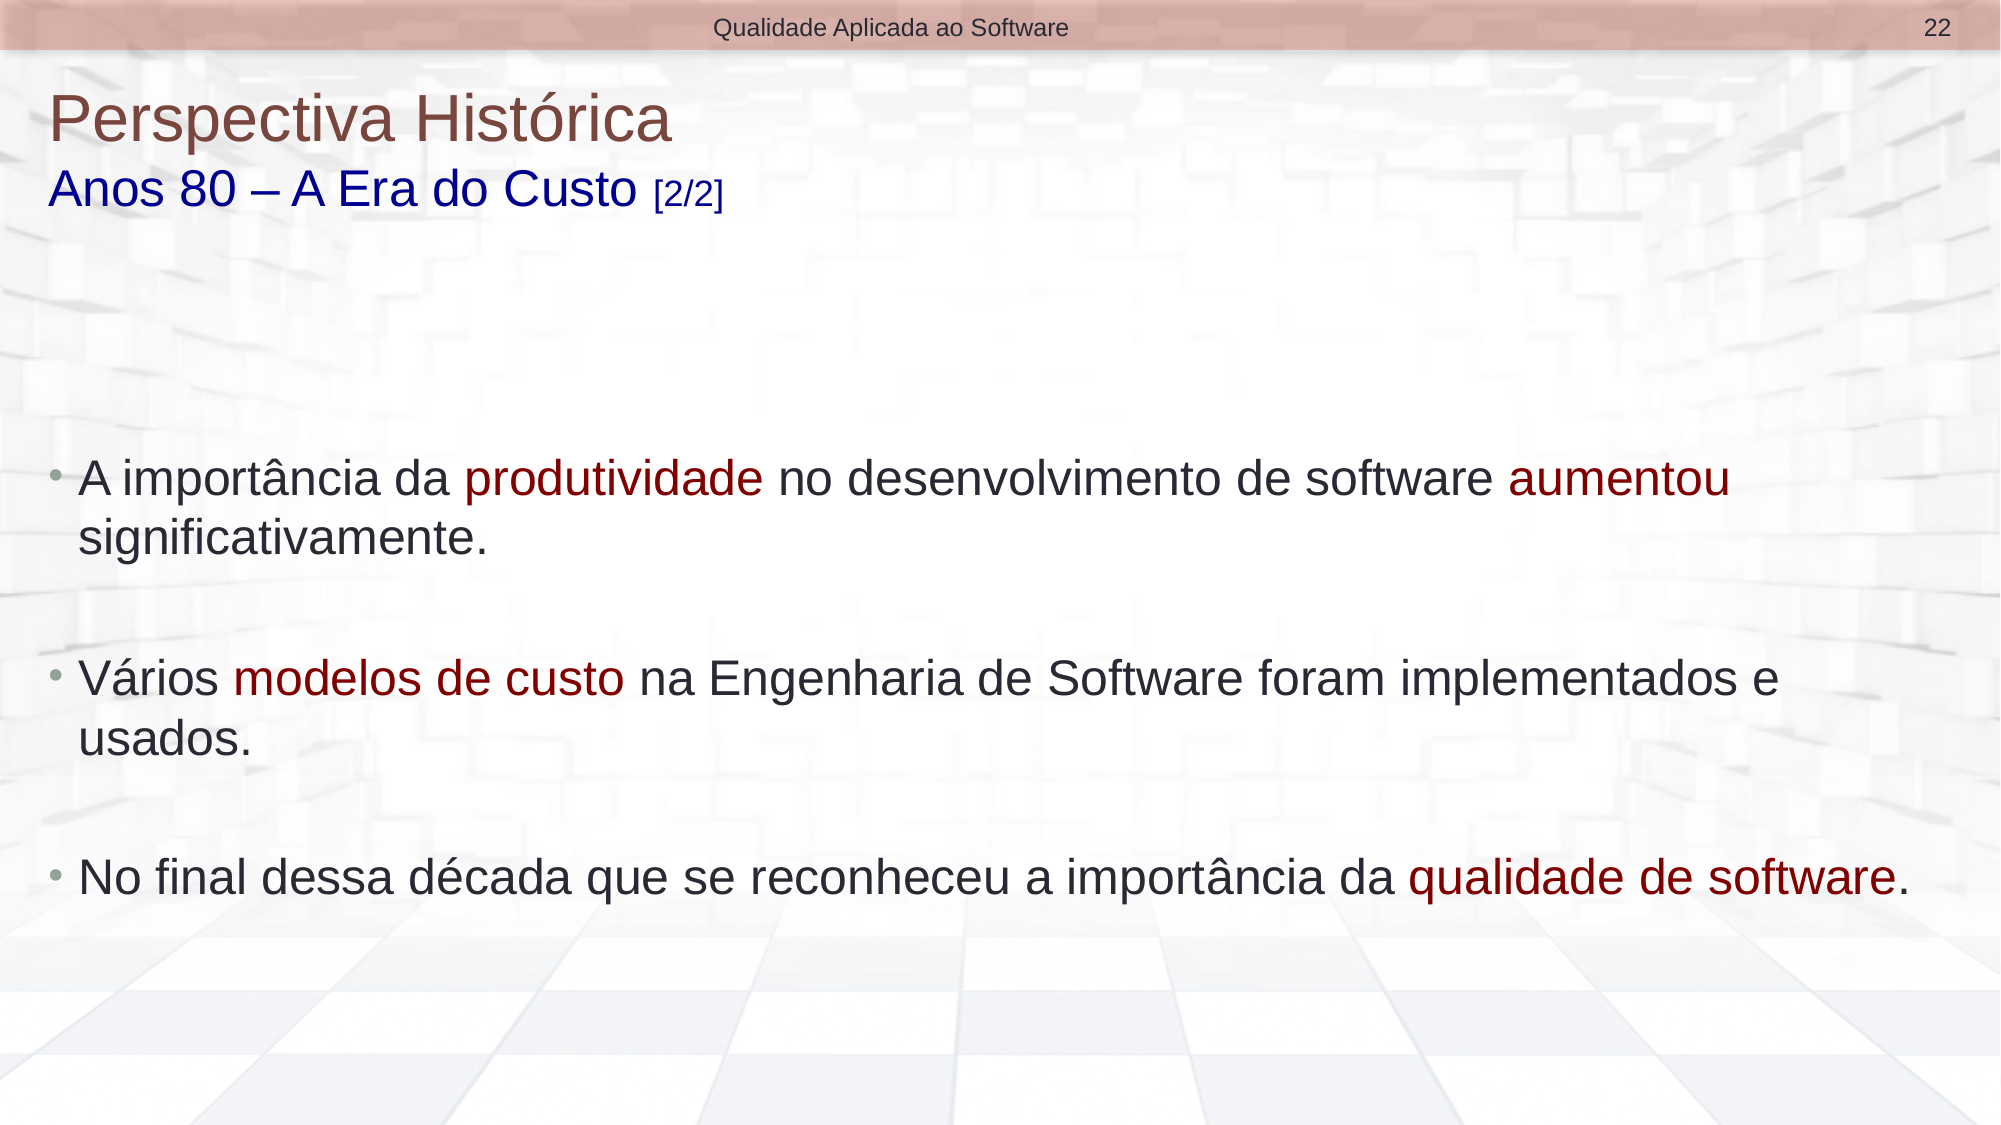

22
Qualidade Aplicada ao Software
# Perspectiva Histórica Anos 80 – A Era do Custo [2/2]
A importância da produtividade no desenvolvimento de software aumentou significativamente.

Vários modelos de custo na Engenharia de Software foram implementados e usados.

No final dessa década que se reconheceu a importância da qualidade de software.